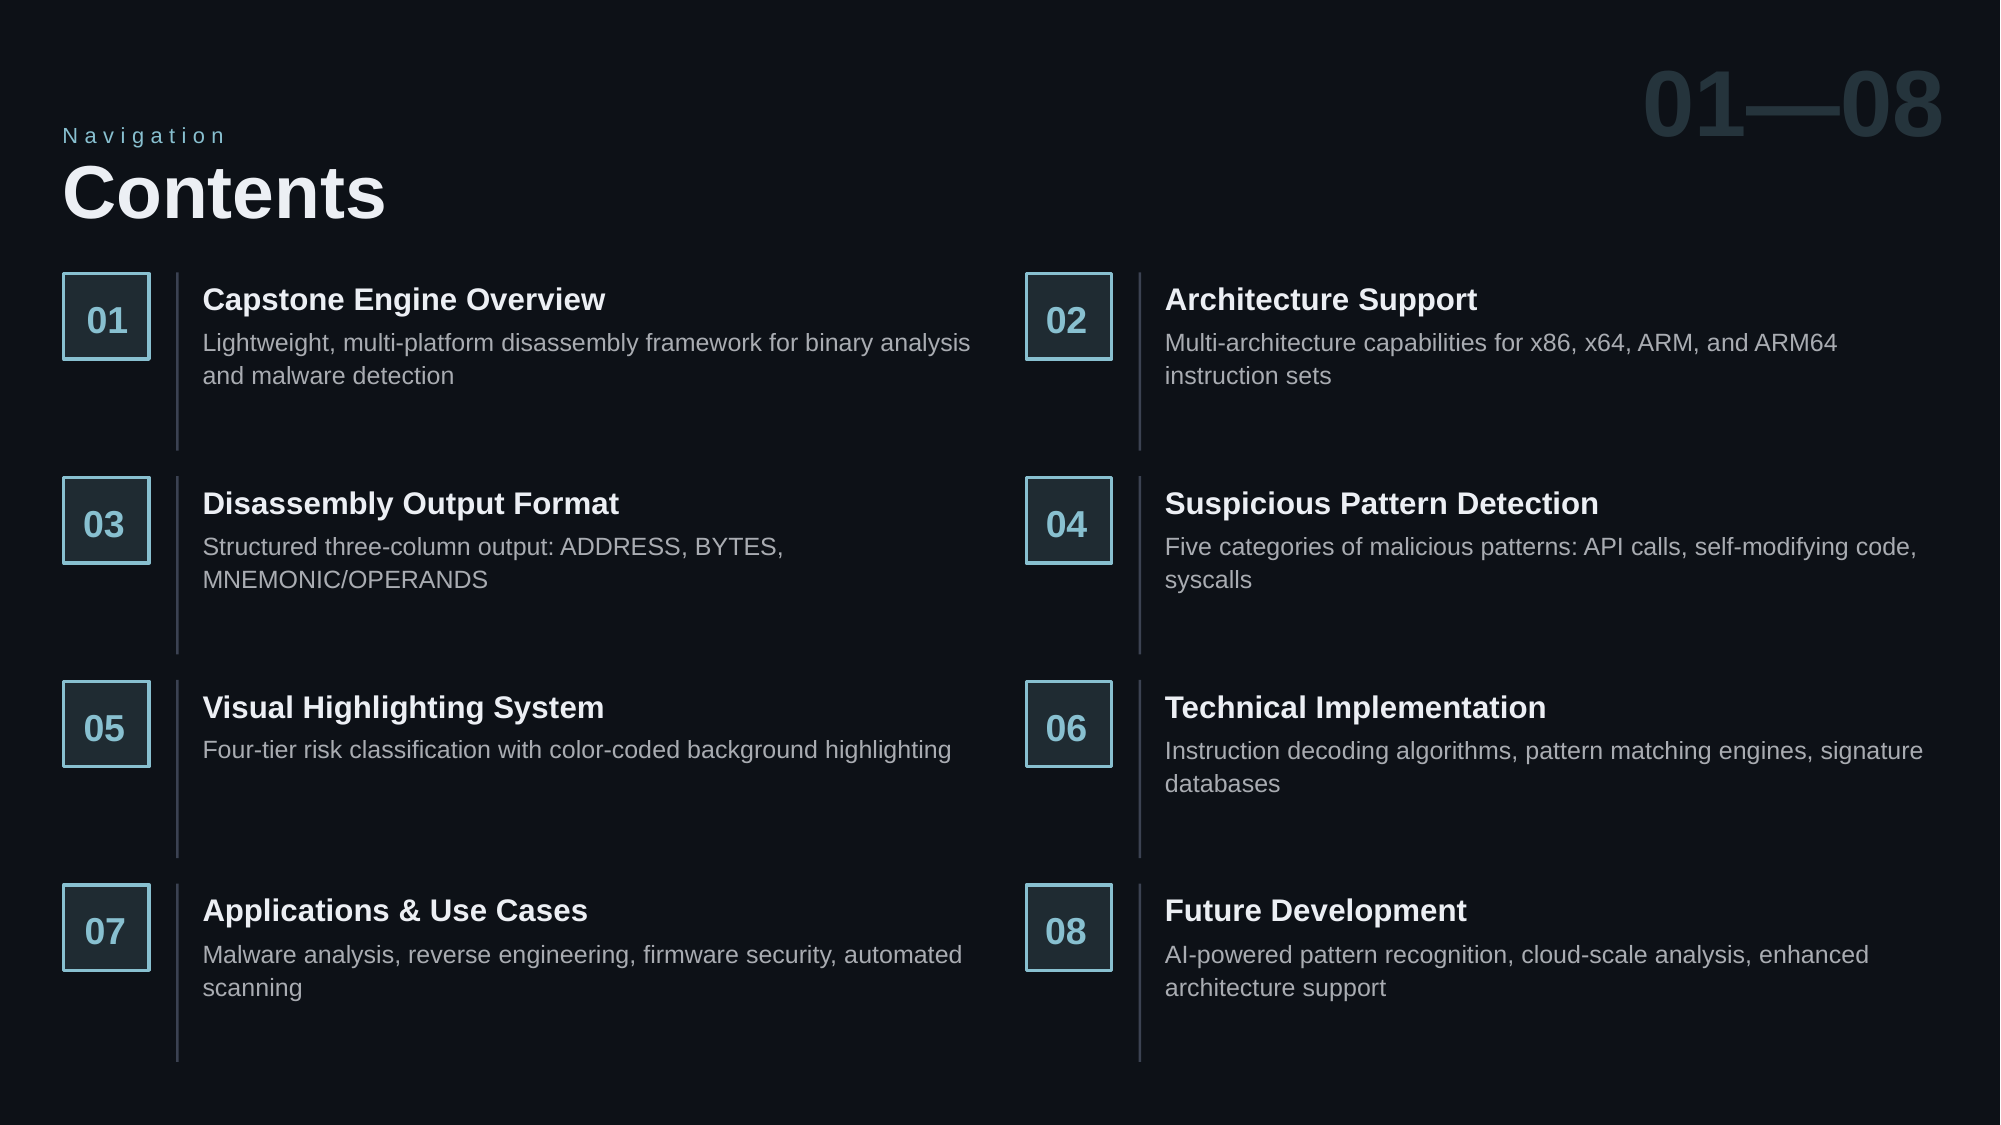

01—08
Navigation
Contents

Capstone Engine Overview

Architecture Support

01
02
Lightweight, multi-platform disassembly framework for binary analysis and malware detection
Multi-architecture capabilities for x86, x64, ARM, and ARM64 instruction sets

Disassembly Output Format

Suspicious Pattern Detection

03
04
Structured three-column output: ADDRESS, BYTES, MNEMONIC/OPERANDS
Five categories of malicious patterns: API calls, self-modifying code, syscalls

Visual Highlighting System

Technical Implementation

05
06
Four-tier risk classification with color-coded background highlighting
Instruction decoding algorithms, pattern matching engines, signature databases

Applications & Use Cases

Future Development

07
08
Malware analysis, reverse engineering, firmware security, automated scanning
AI-powered pattern recognition, cloud-scale analysis, enhanced architecture support